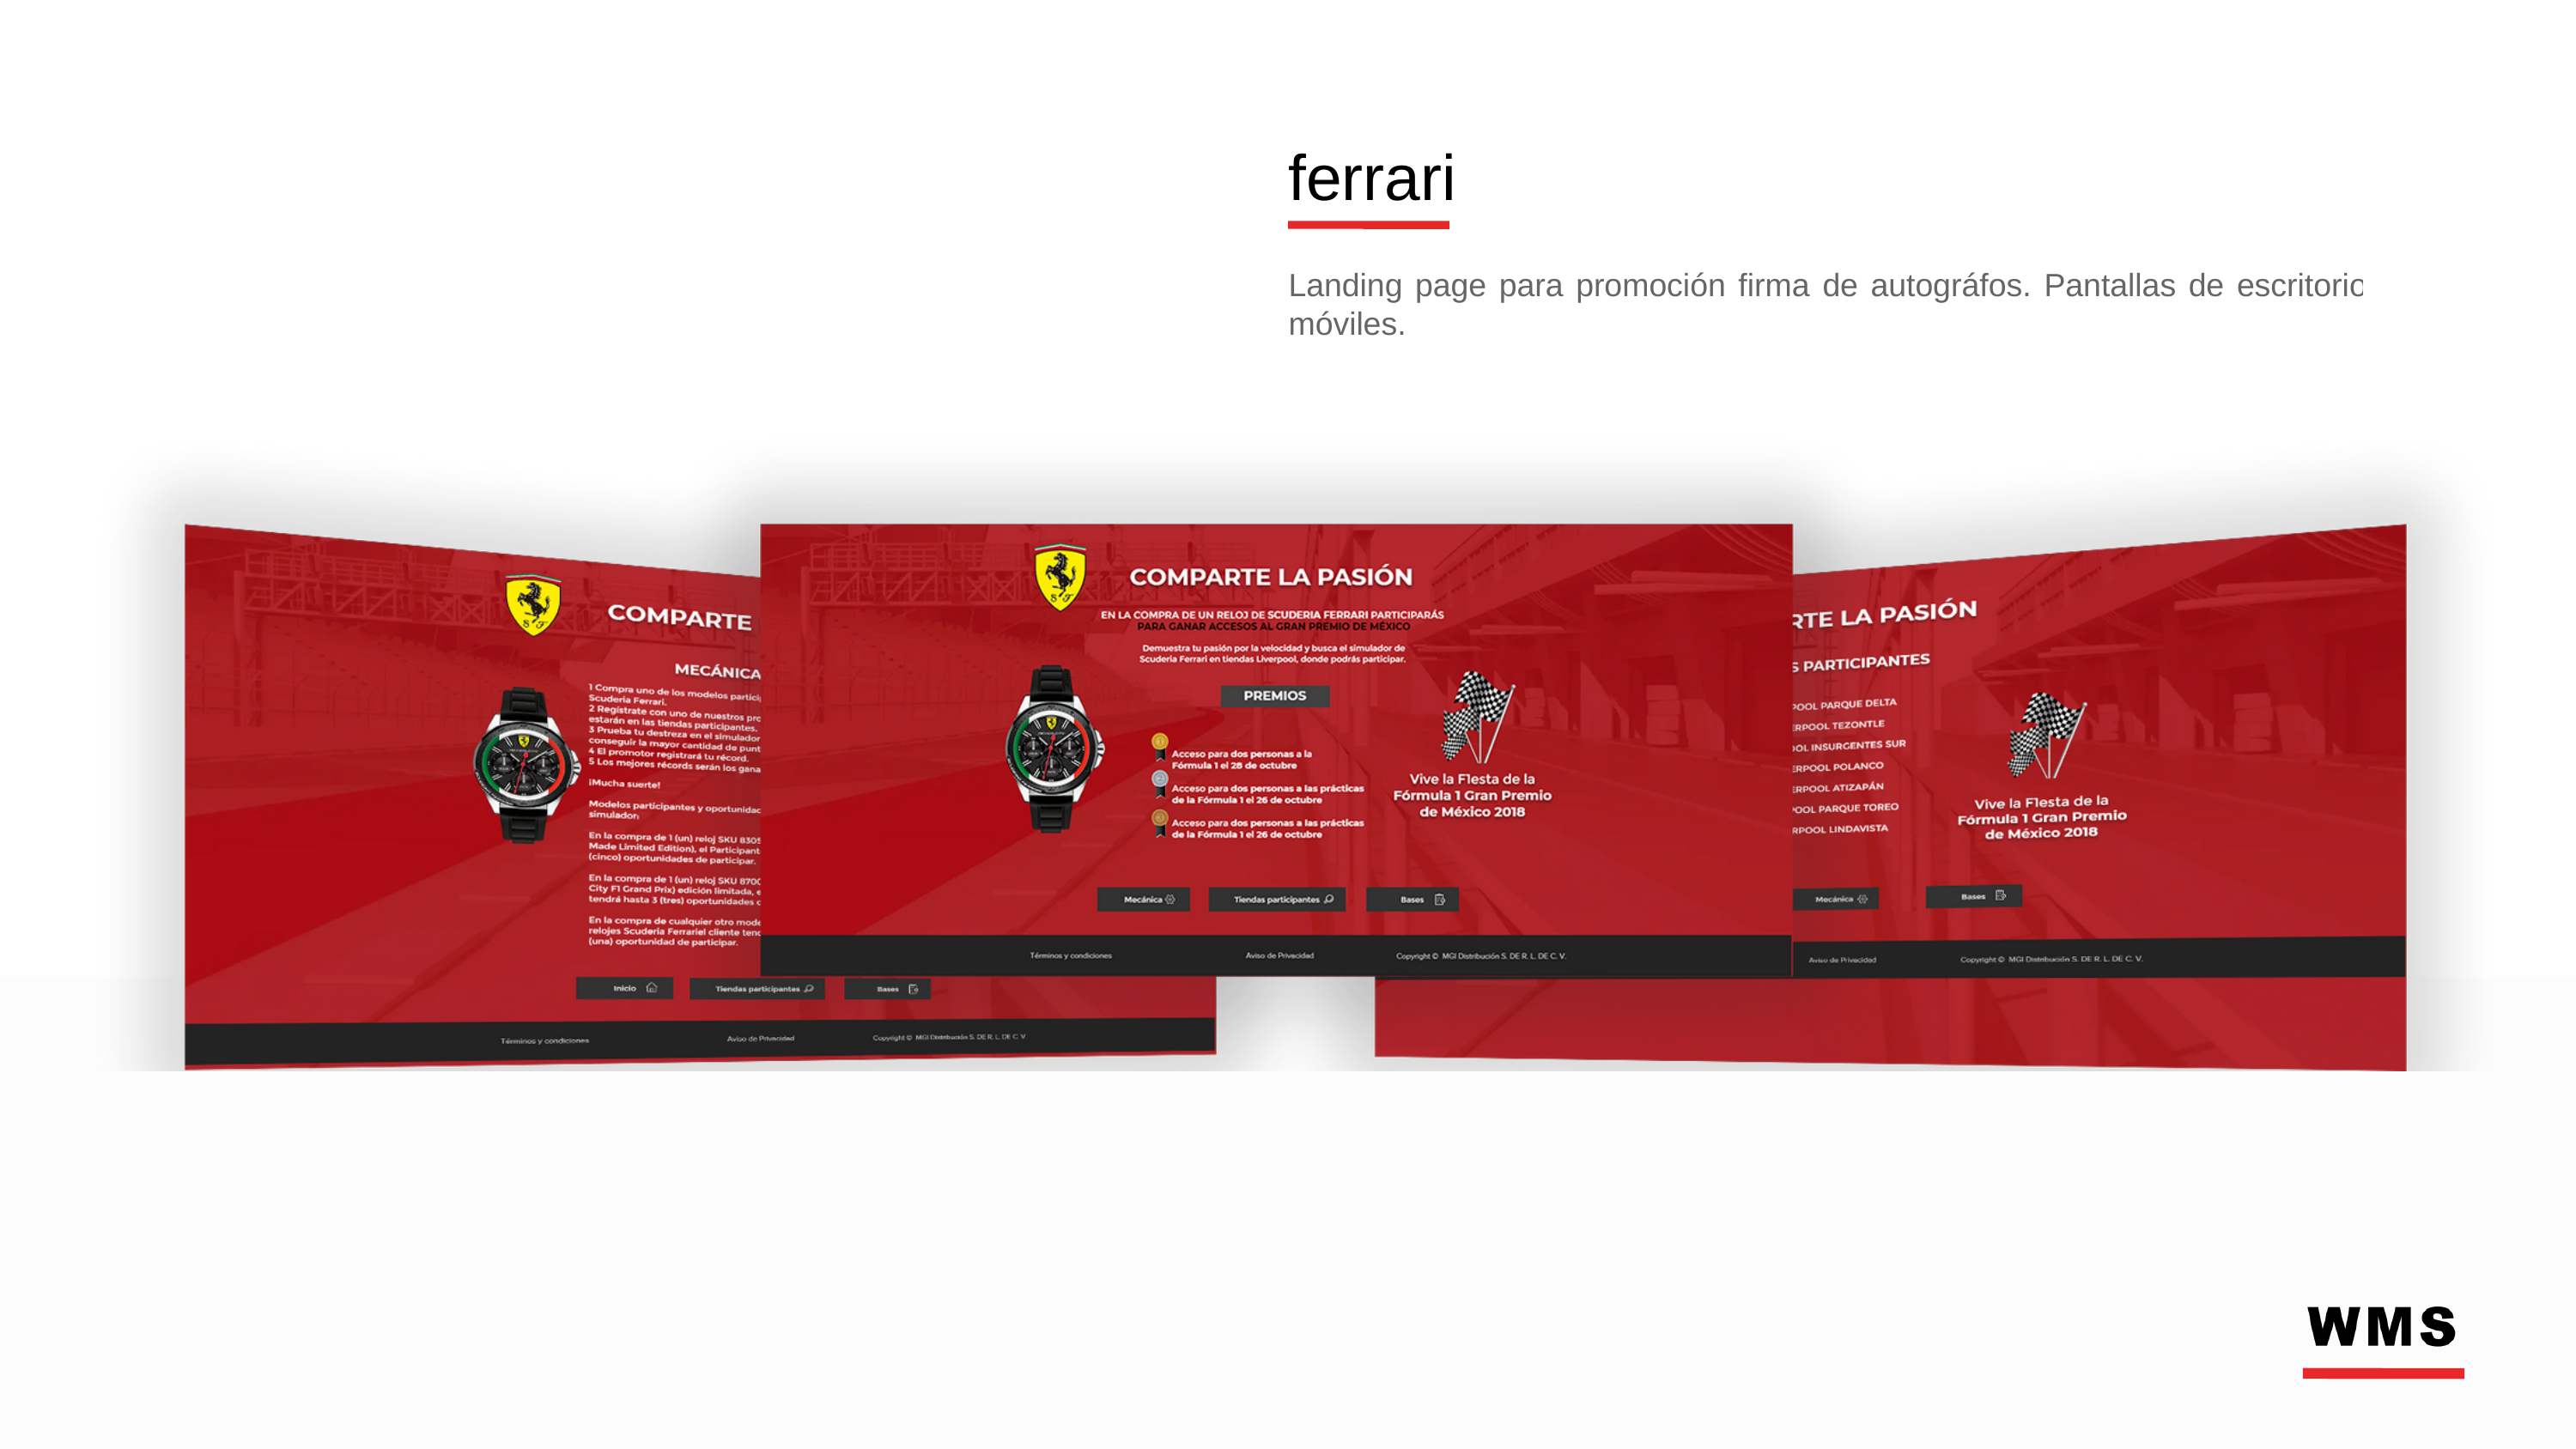

ferrari

Landing page para promoción firma de autográfos. Pantallas de escritorio y móviles.